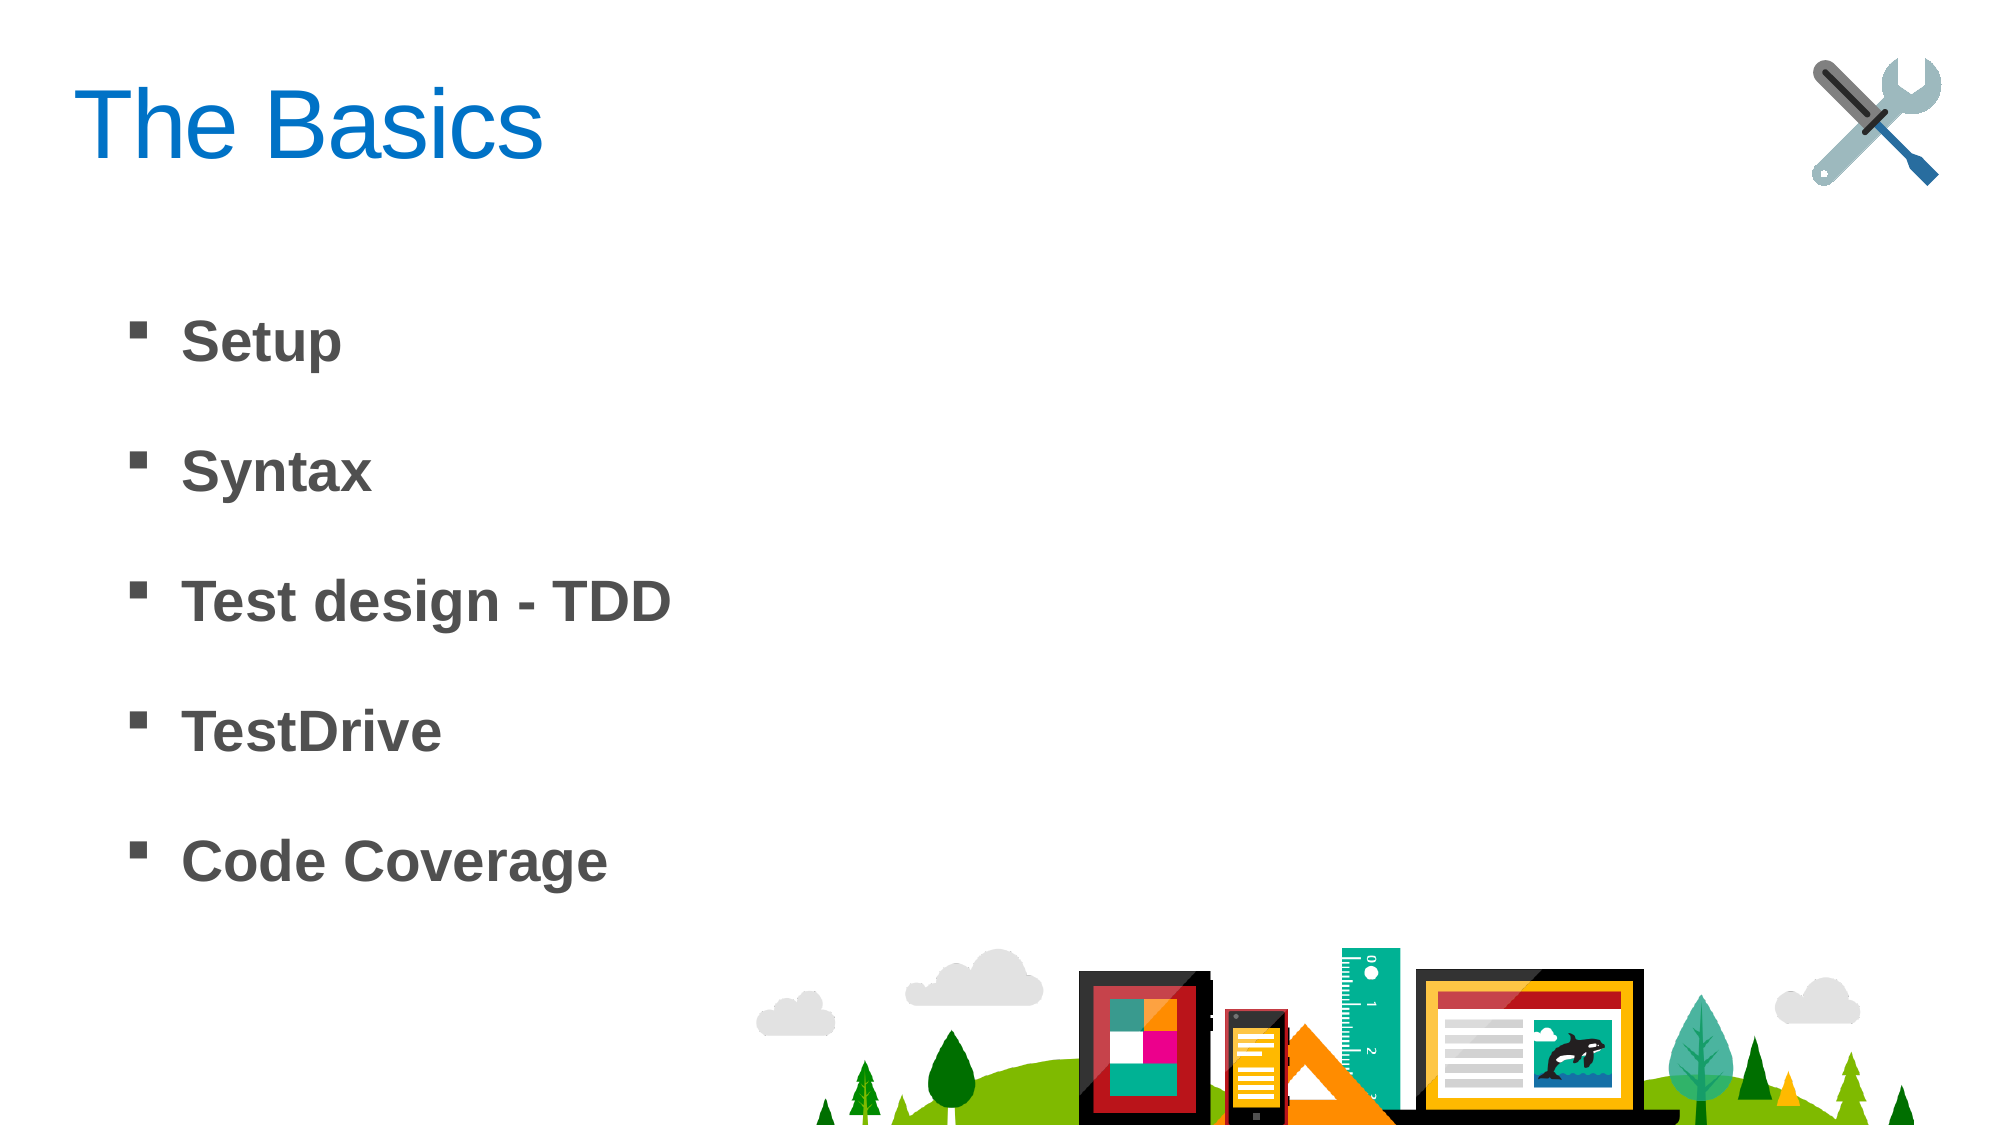

# The Basics

Setup
Syntax
Test design - TDD
TestDrive
Code Coverage